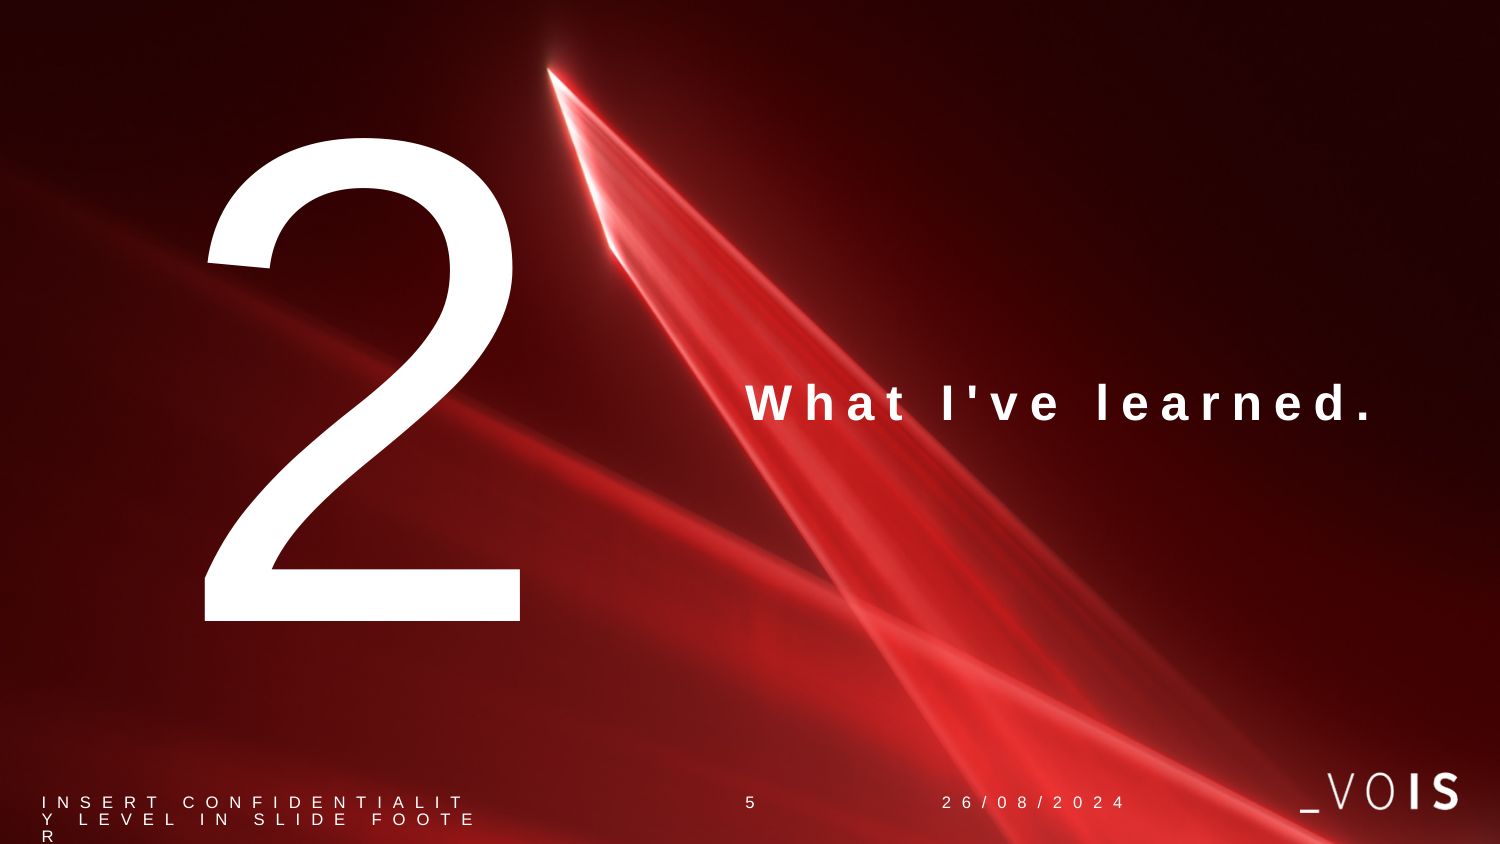

2
# What I've learned.
INSERT CONFIDENTIALITY LEVEL IN SLIDE FOOTER
26/08/2024
5